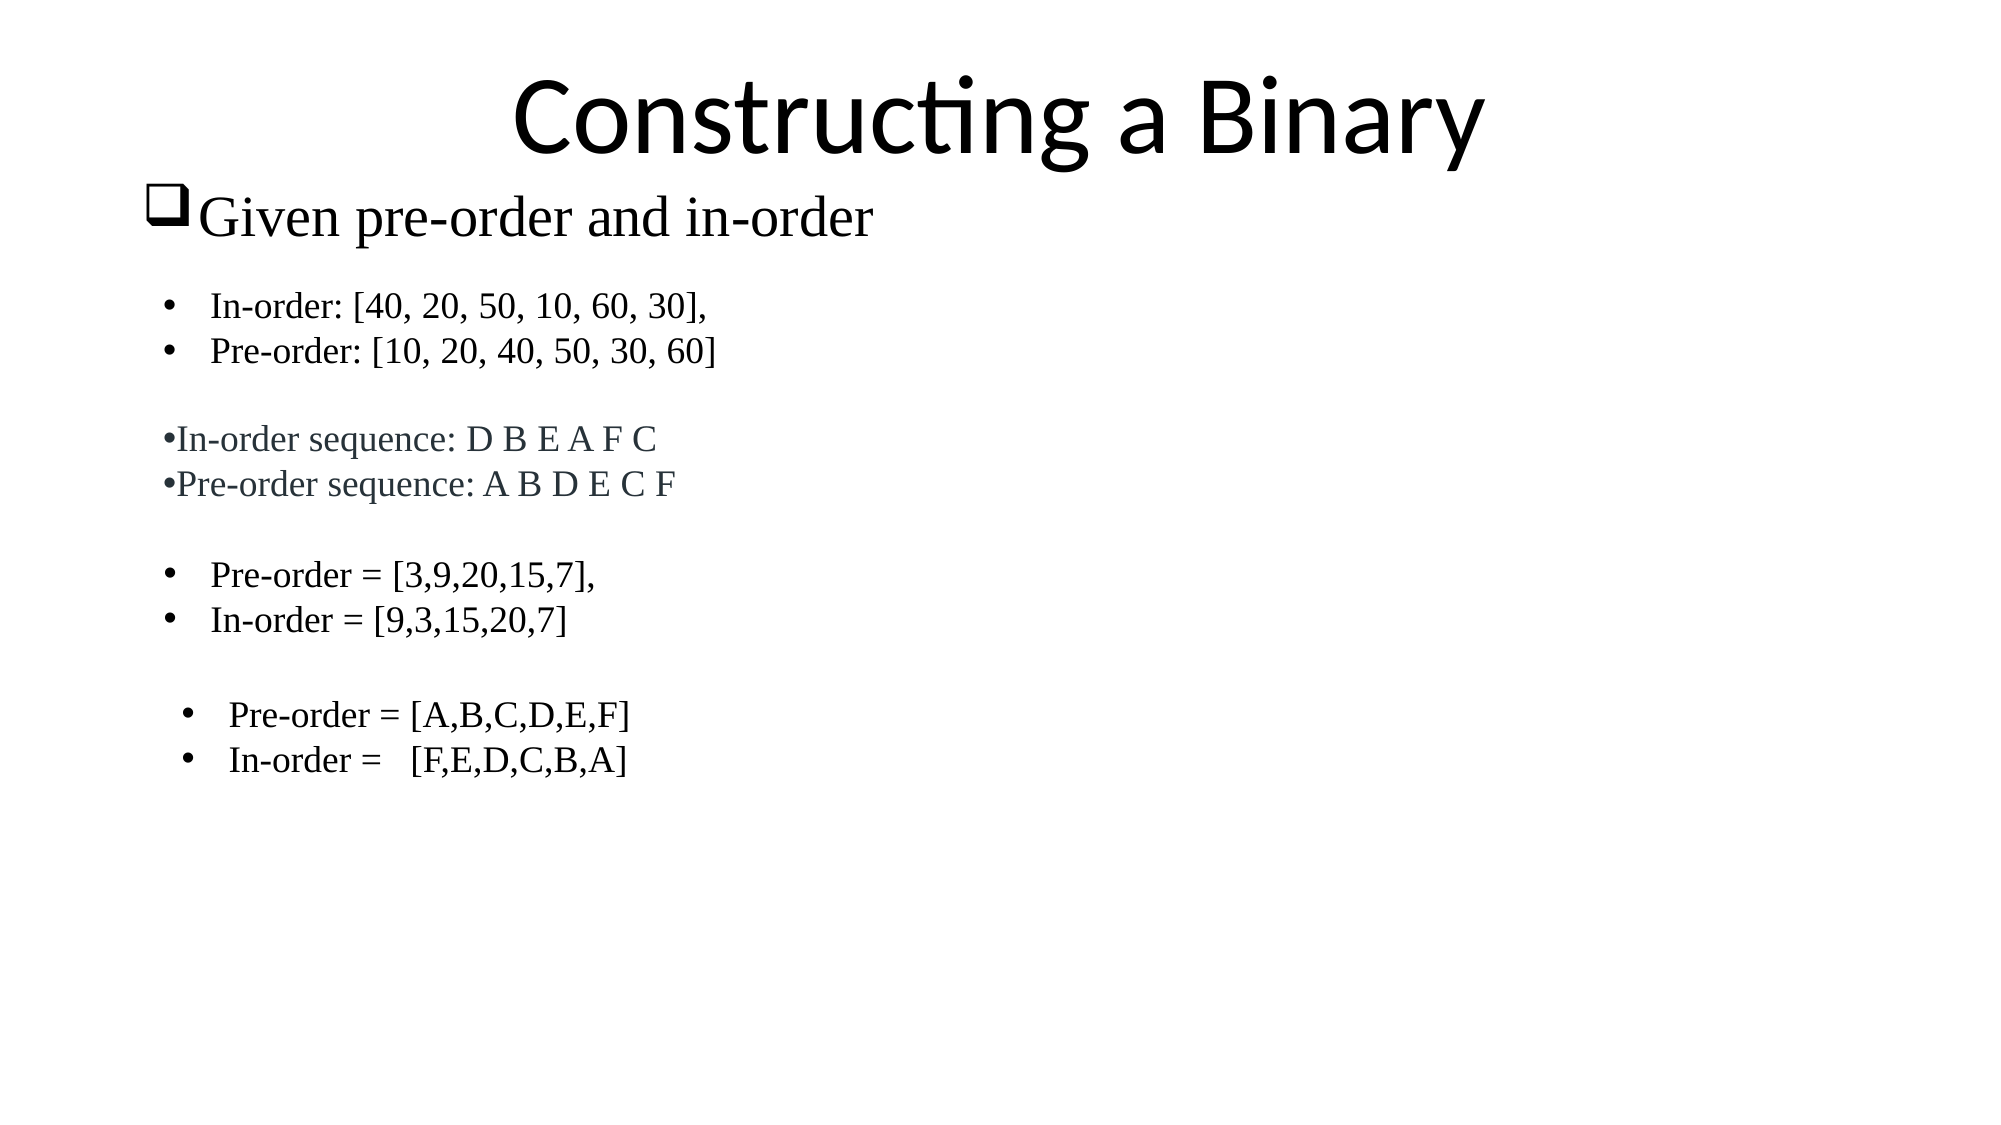

# Constructing a Binary
Given pre-order and in-order
In-order: [40, 20, 50, 10, 60, 30],
Pre-order: [10, 20, 40, 50, 30, 60]
In-order sequence: D B E A F C
Pre-order sequence: A B D E C F
Pre-order = [3,9,20,15,7],
In-order = [9,3,15,20,7]
Pre-order = [A,B,C,D,E,F]
In-order =   [F,E,D,C,B,A]